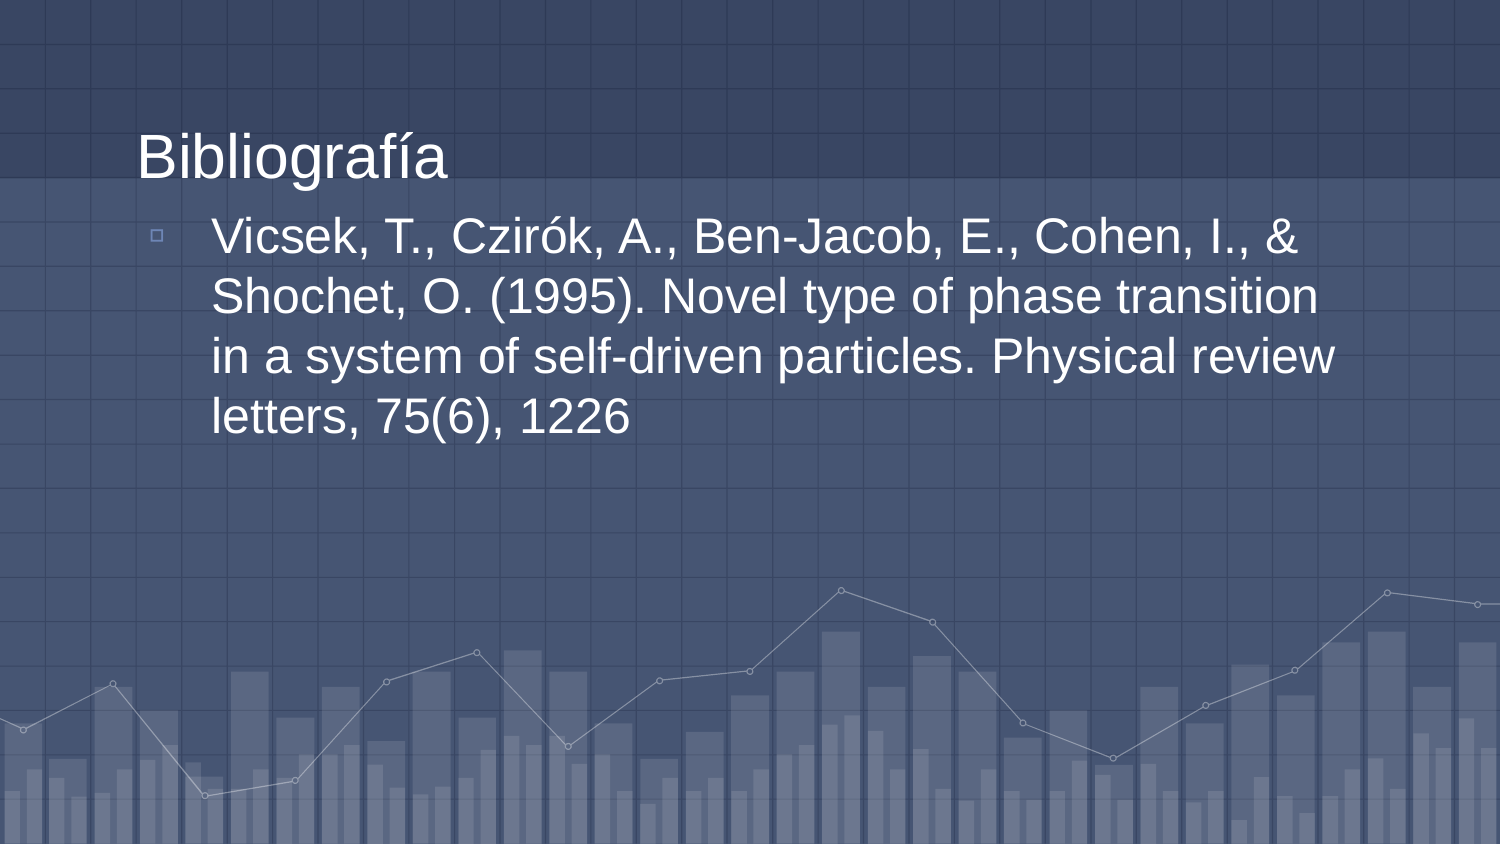

# Bibliografía
Vicsek, T., Czirók, A., Ben-Jacob, E., Cohen, I., & Shochet, O. (1995). Novel type of phase transition in a system of self-driven particles. Physical review letters, 75(6), 1226